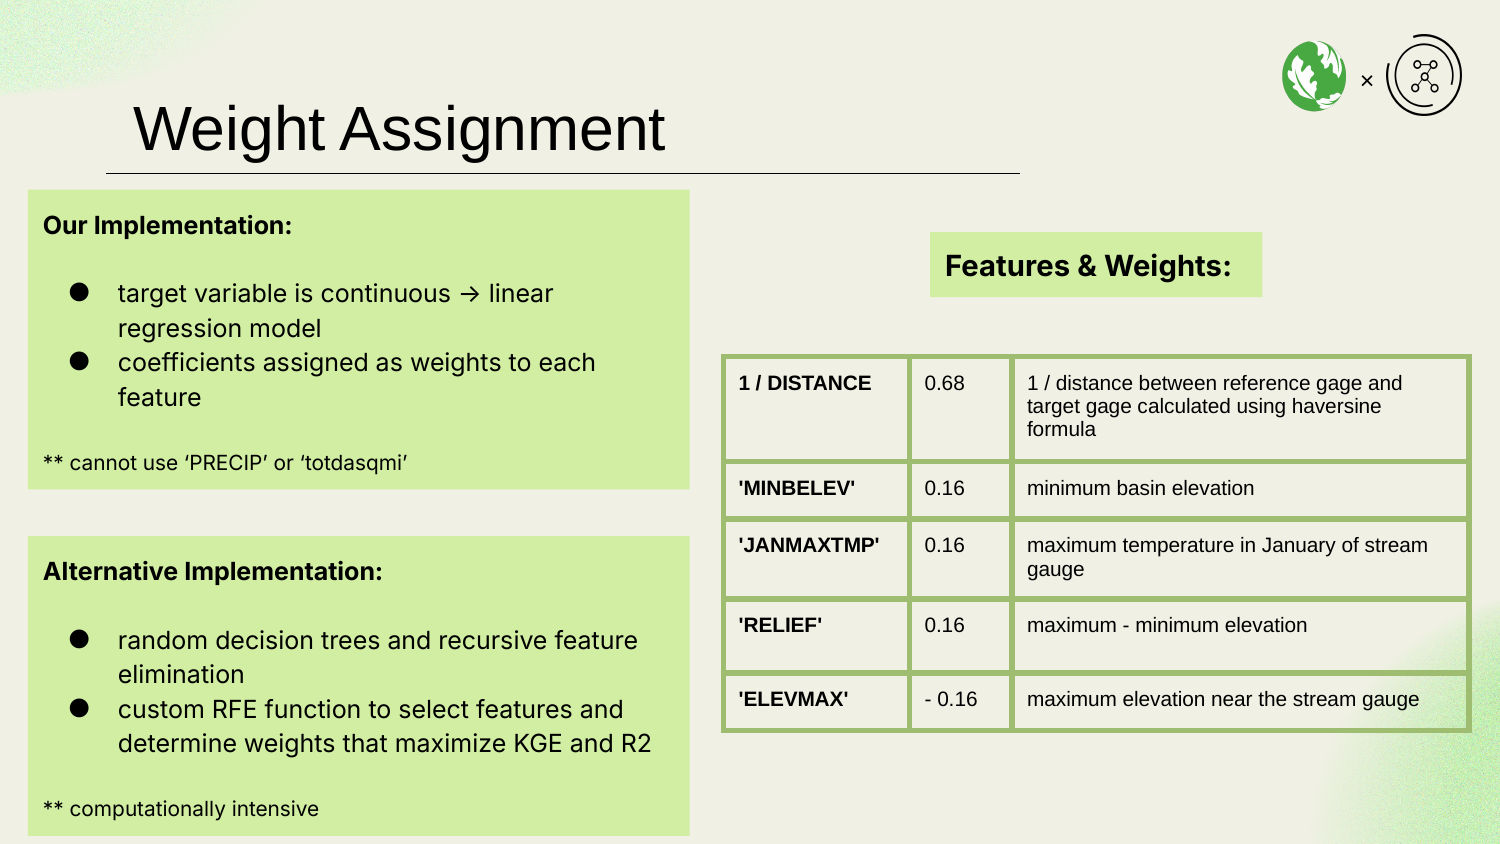

# Weight Assignment
Our Implementation:

target variable is continuous → linear regression model
coefficients assigned as weights to each feature

** cannot use ‘PRECIP’ or ‘totdasqmi’
Features & Weights:
| 1 / DISTANCE | 0.68 | 1 / distance between reference gage and target gage calculated using haversine formula |
| --- | --- | --- |
| 'MINBELEV' | 0.16 | minimum basin elevation |
| 'JANMAXTMP' | 0.16 | maximum temperature in January of stream gauge |
| 'RELIEF' | 0.16 | maximum - minimum elevation |
| 'ELEVMAX' | - 0.16 | maximum elevation near the stream gauge |
Alternative Implementation:

random decision trees and recursive feature elimination
custom RFE function to select features and determine weights that maximize KGE and R2

** computationally intensive